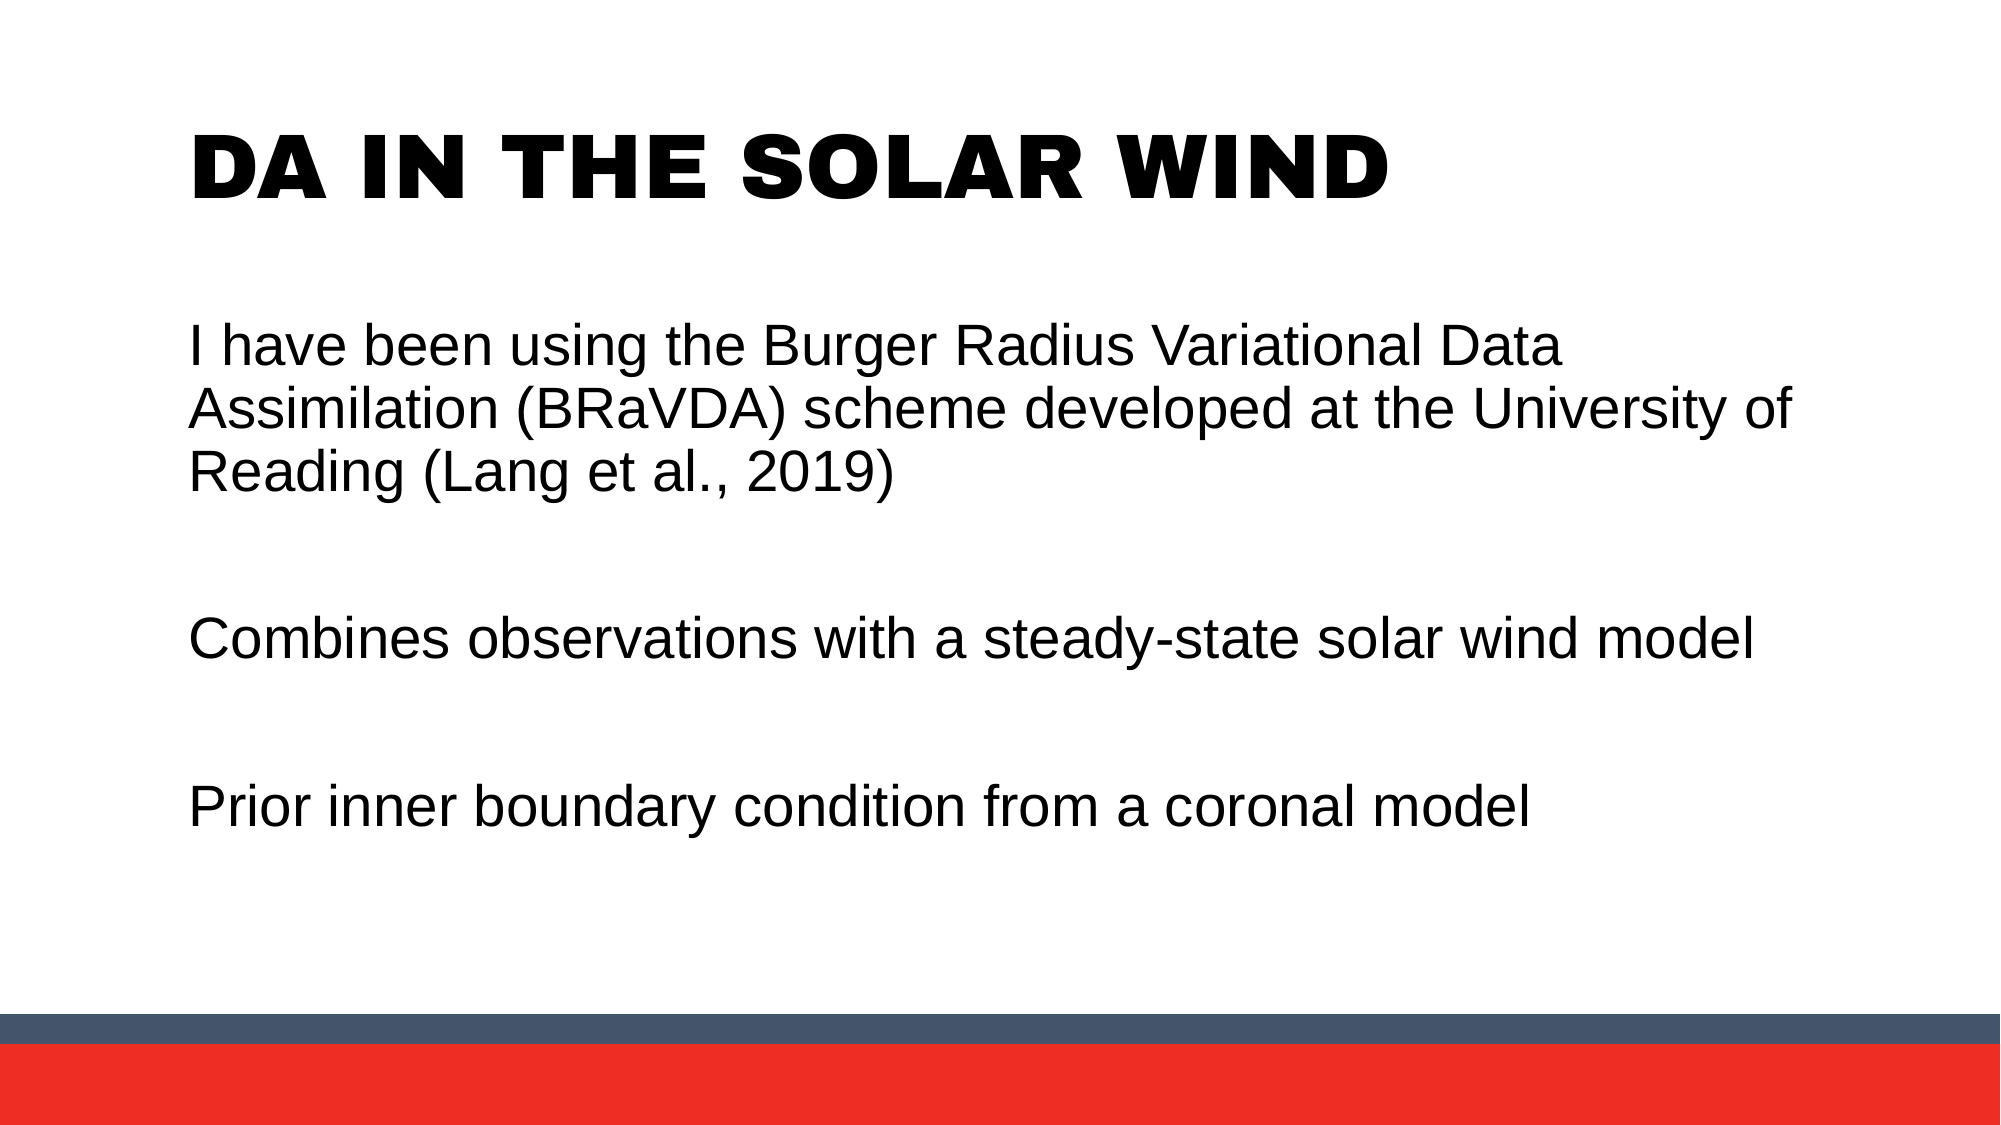

# DA IN THE SOLAR WIND

I have been using the Burger Radius Variational Data Assimilation (BRaVDA) scheme developed at the University of Reading (Lang et al., 2019)

Combines observations with a steady-state solar wind model

Prior inner boundary condition from a coronal model